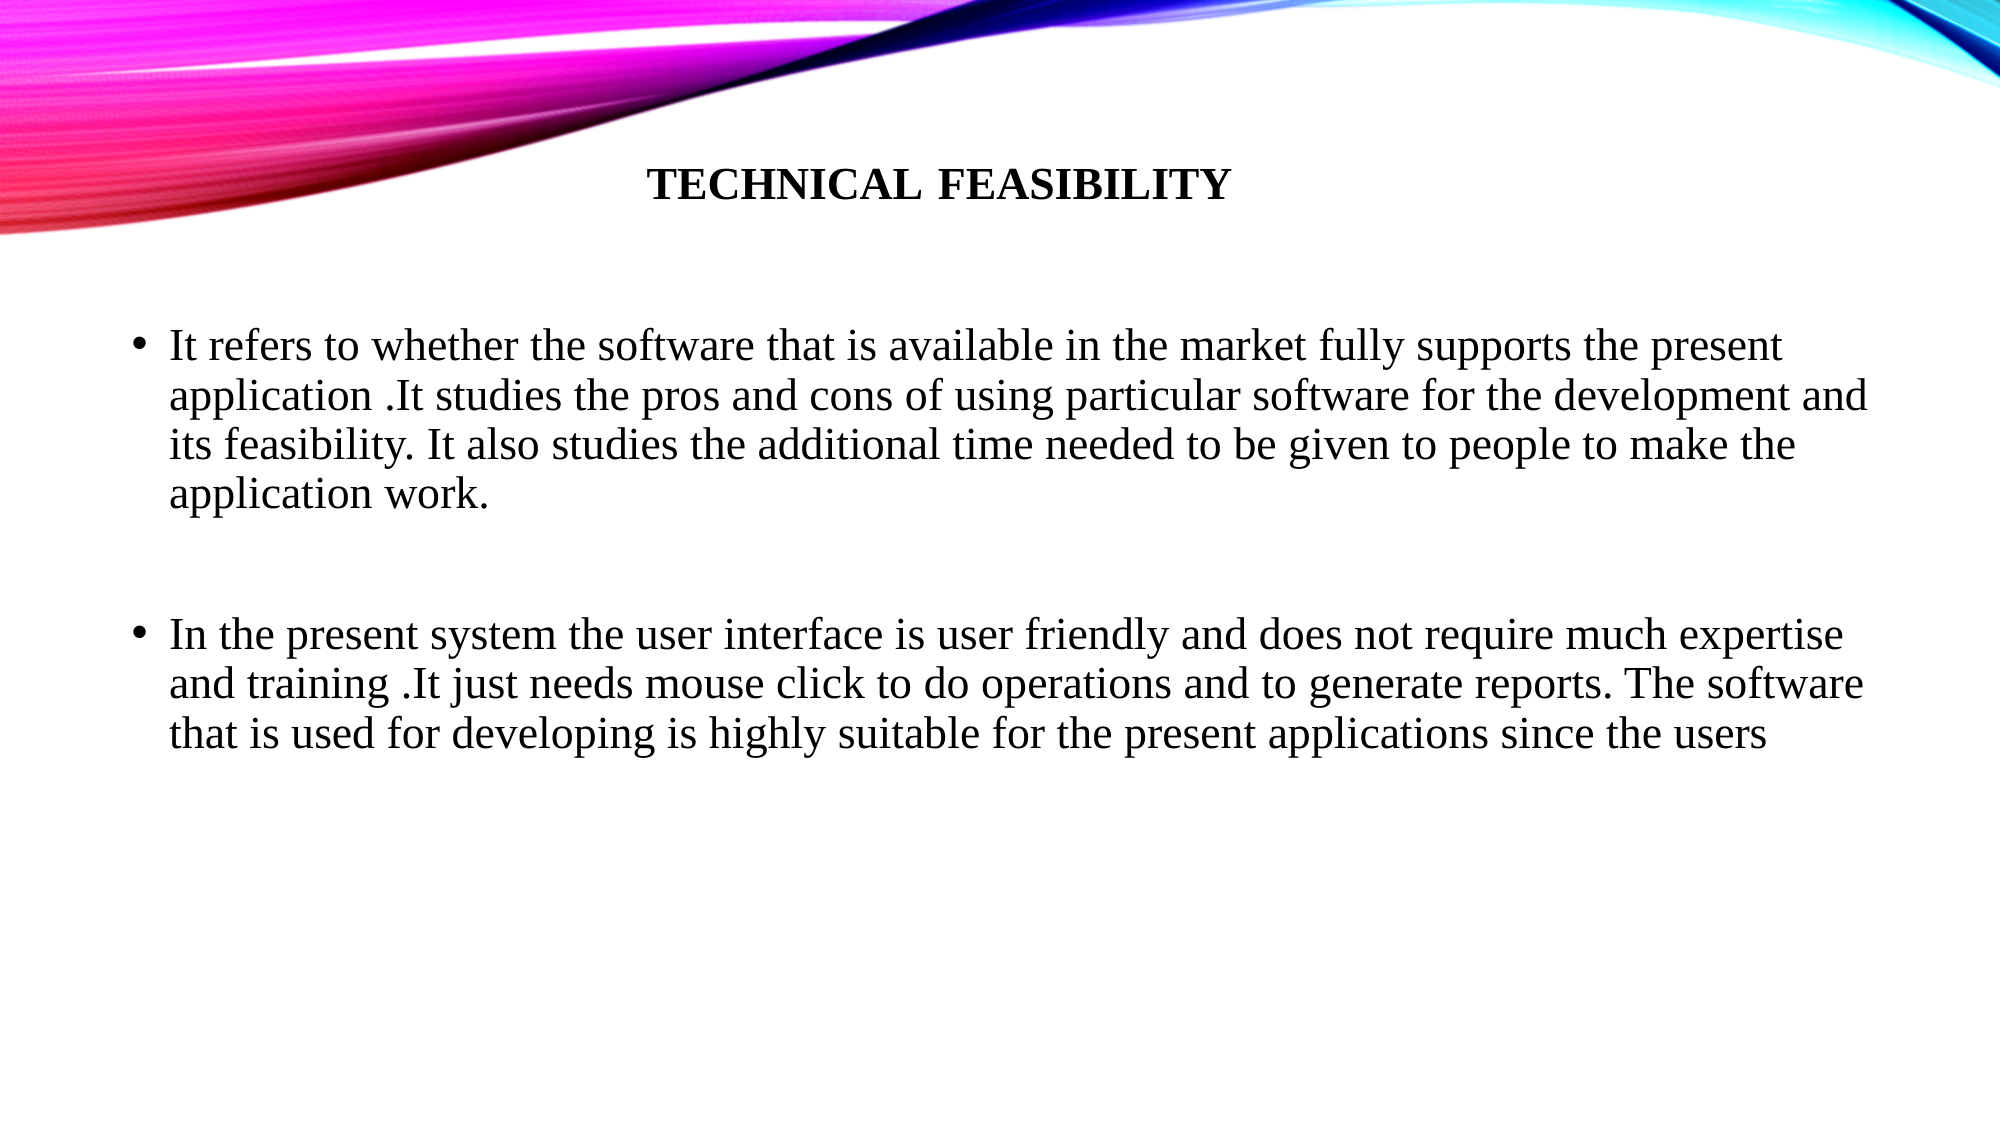

# Technical feasibility
It refers to whether the software that is available in the market fully supports the present application .It studies the pros and cons of using particular software for the development and its feasibility. It also studies the additional time needed to be given to people to make the application work.

In the present system the user interface is user friendly and does not require much expertise and training .It just needs mouse click to do operations and to generate reports. The software that is used for developing is highly suitable for the present applications since the users